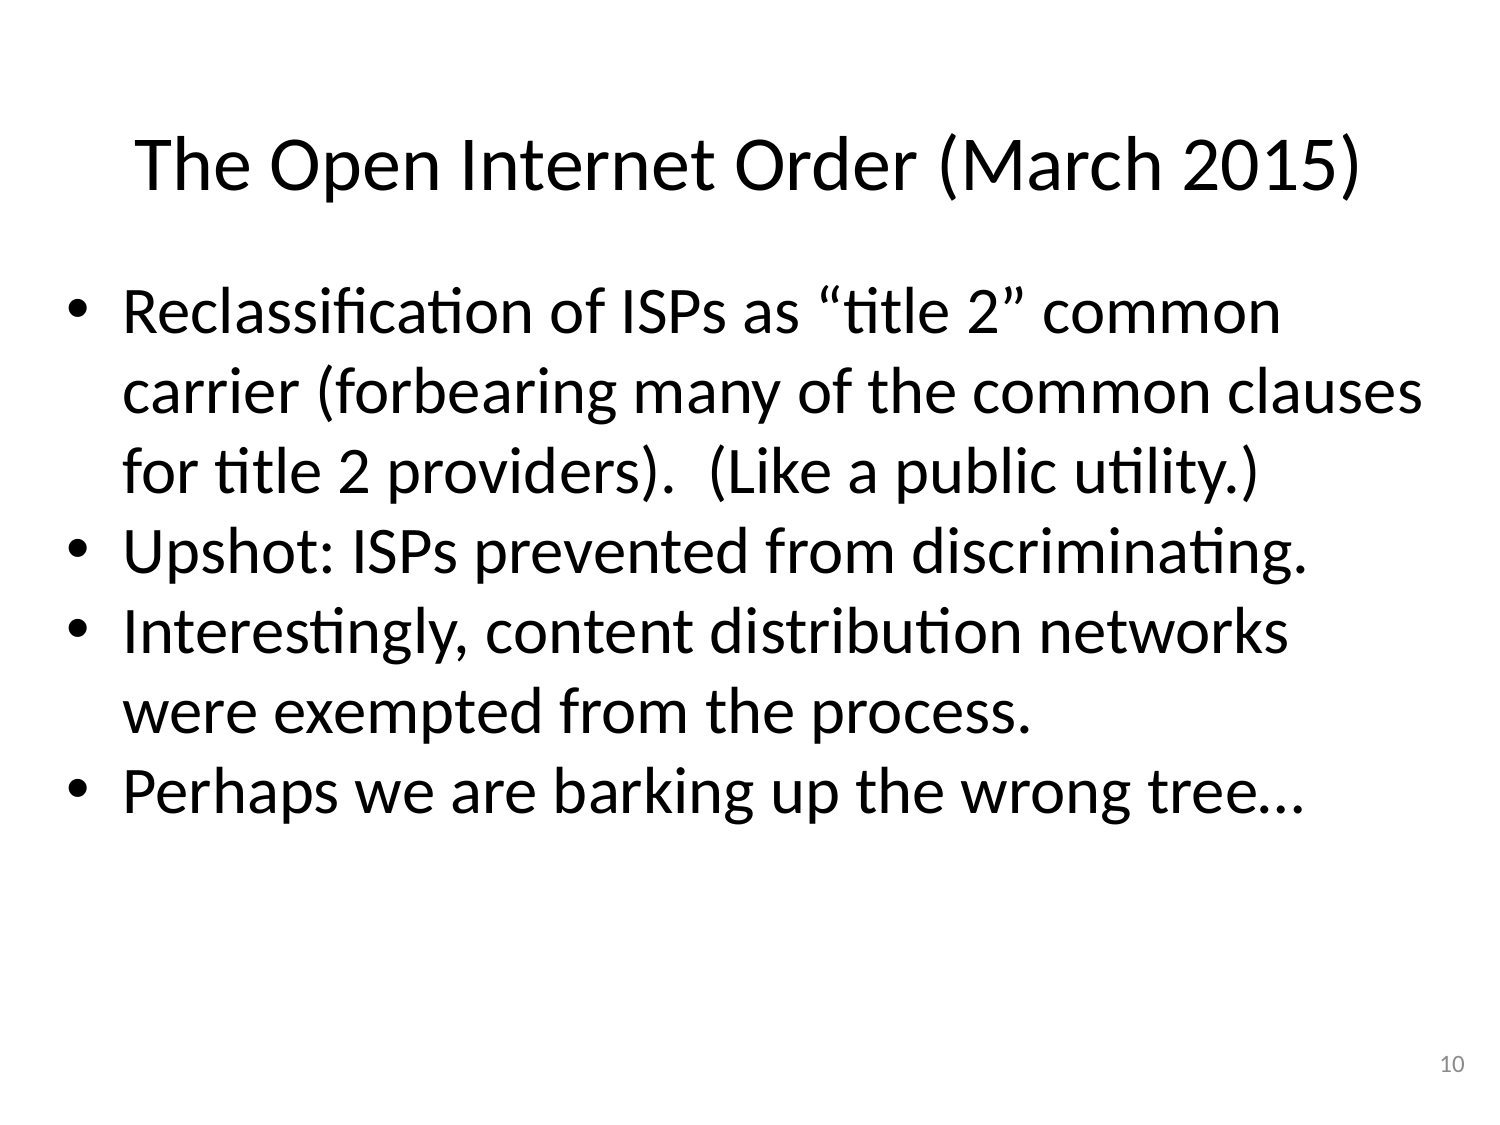

# The Open Internet Order (March 2015)
Reclassification of ISPs as “title 2” common carrier (forbearing many of the common clauses for title 2 providers).  (Like a public utility.)
Upshot: ISPs prevented from discriminating.
Interestingly, content distribution networks were exempted from the process.
Perhaps we are barking up the wrong tree…
10